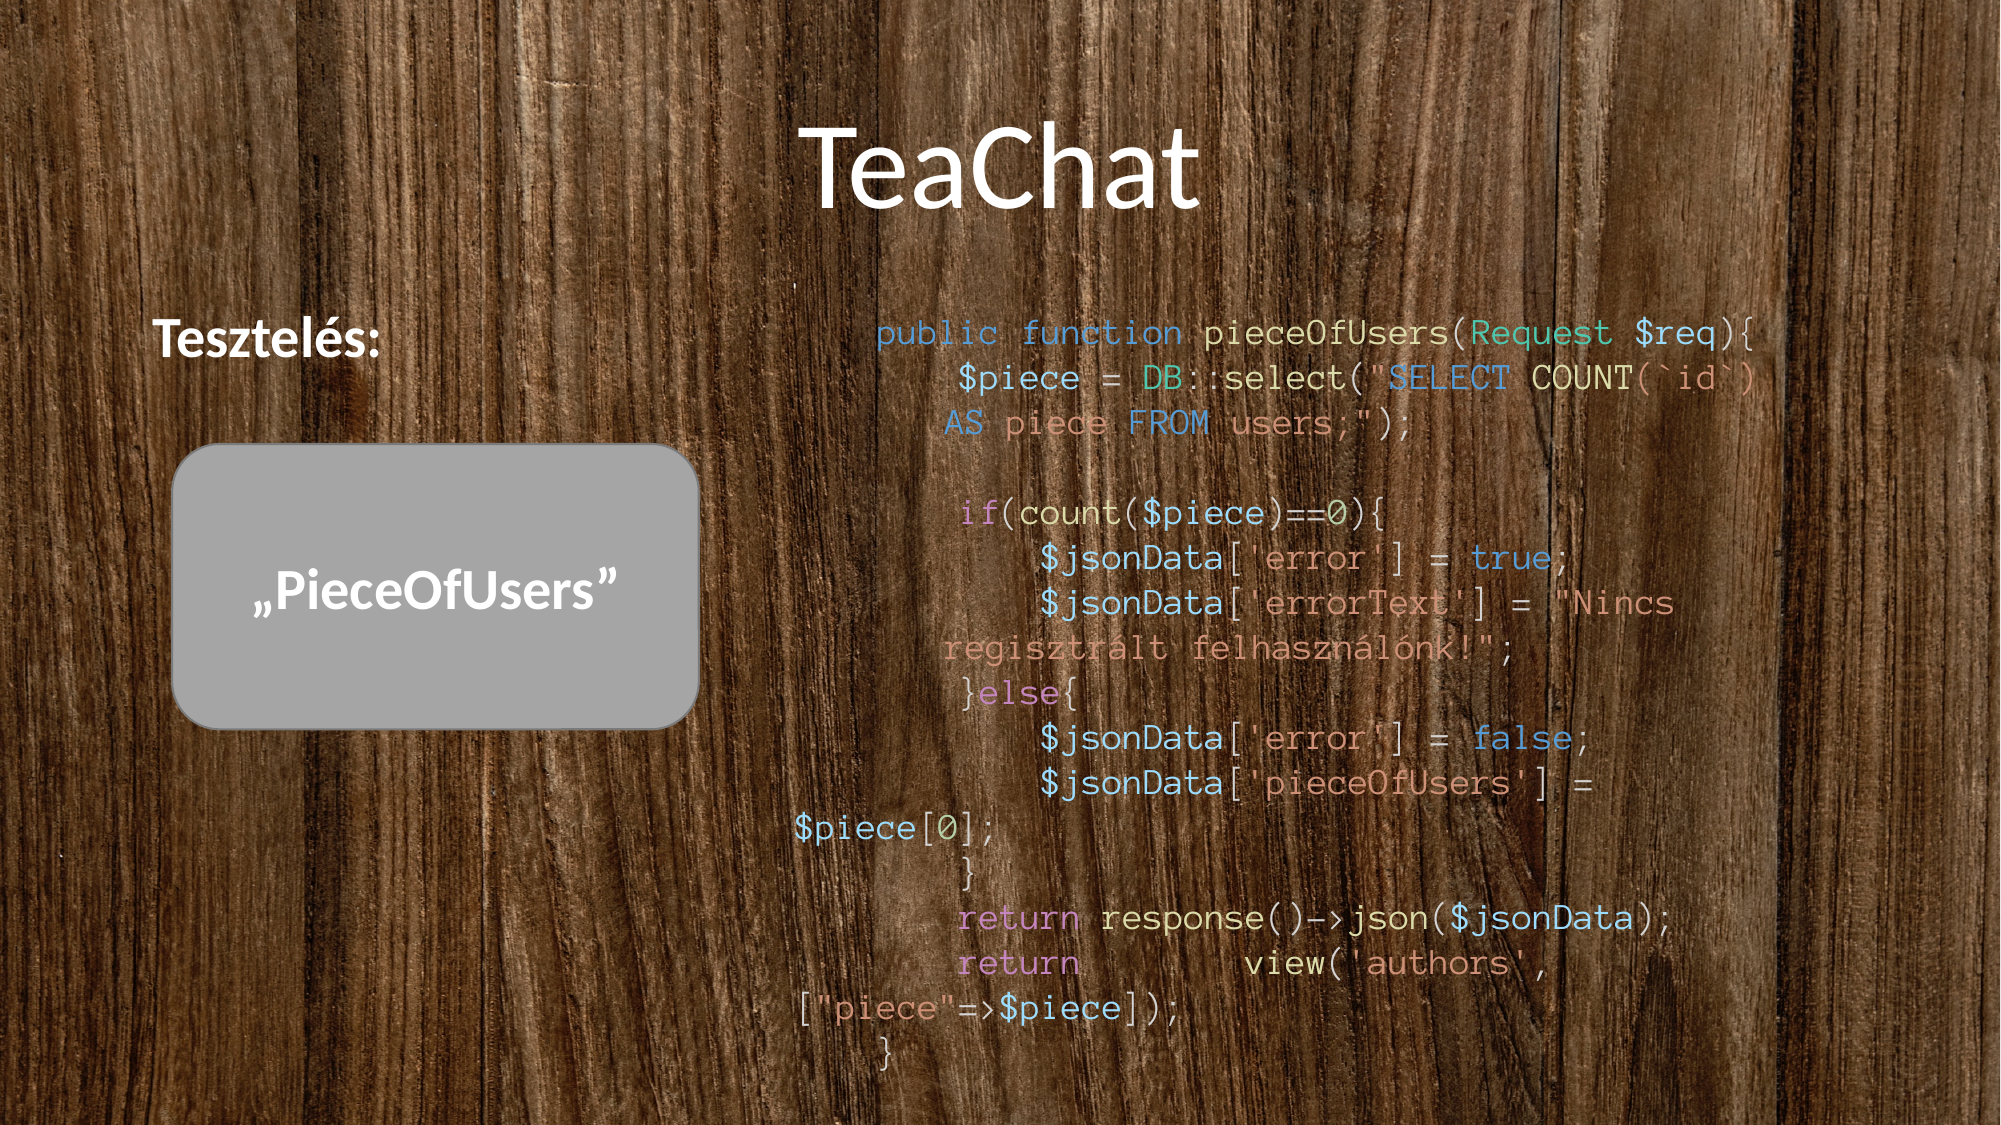

# TeaChat
Tesztelés:

    public function pieceOfUsers(Request $req){
        $piece = DB::select("SELECT COUNT(`id`) 	AS piece FROM users;");

        if(count($piece)==0){
            $jsonData['error'] = true;
            $jsonData['errorText'] = "Nincs 	regisztrált felhasználónk!";
        }else{
            $jsonData['error'] = false;
            $jsonData['pieceOfUsers'] = 	$piece[0];
        }
        return response()->json($jsonData);
        return 	view('authors',["piece"=>$piece]);
    }
„PieceOfUsers”